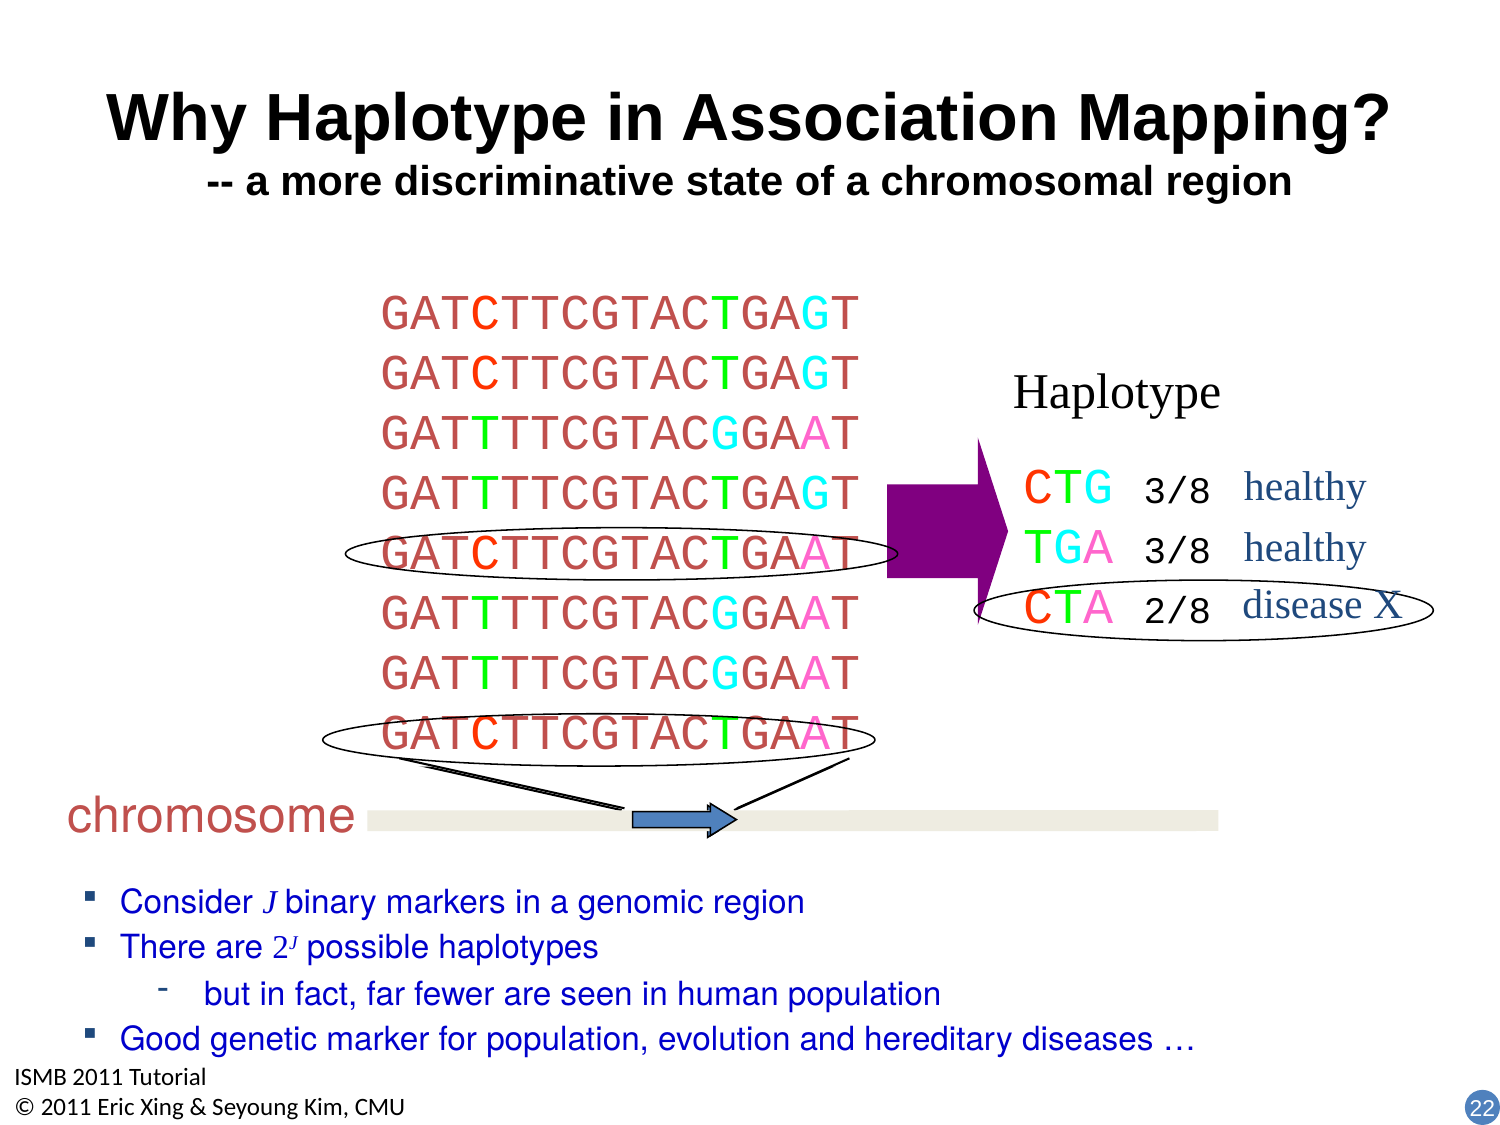

# Why Haplotype in Association Mapping? -- a more discriminative state of a chromosomal region
GATCTTCGTACTGAGT
GATCTTCGTACTGAGT
GATTTTCGTACGGAAT
GATTTTCGTACTGAGT
GATCTTCGTACTGAAT
GATTTTCGTACGGAAT
GATTTTCGTACGGAAT
GATCTTCGTACTGAAT

Haplotype

healthy
healthy
disease X

CTG 3/8
TGA 3/8
CTA 2/8

chromosome

Consider J binary markers in a genomic region
There are 2J possible haplotypes
but in fact, far fewer are seen in human population
Good genetic marker for population, evolution and hereditary diseases …